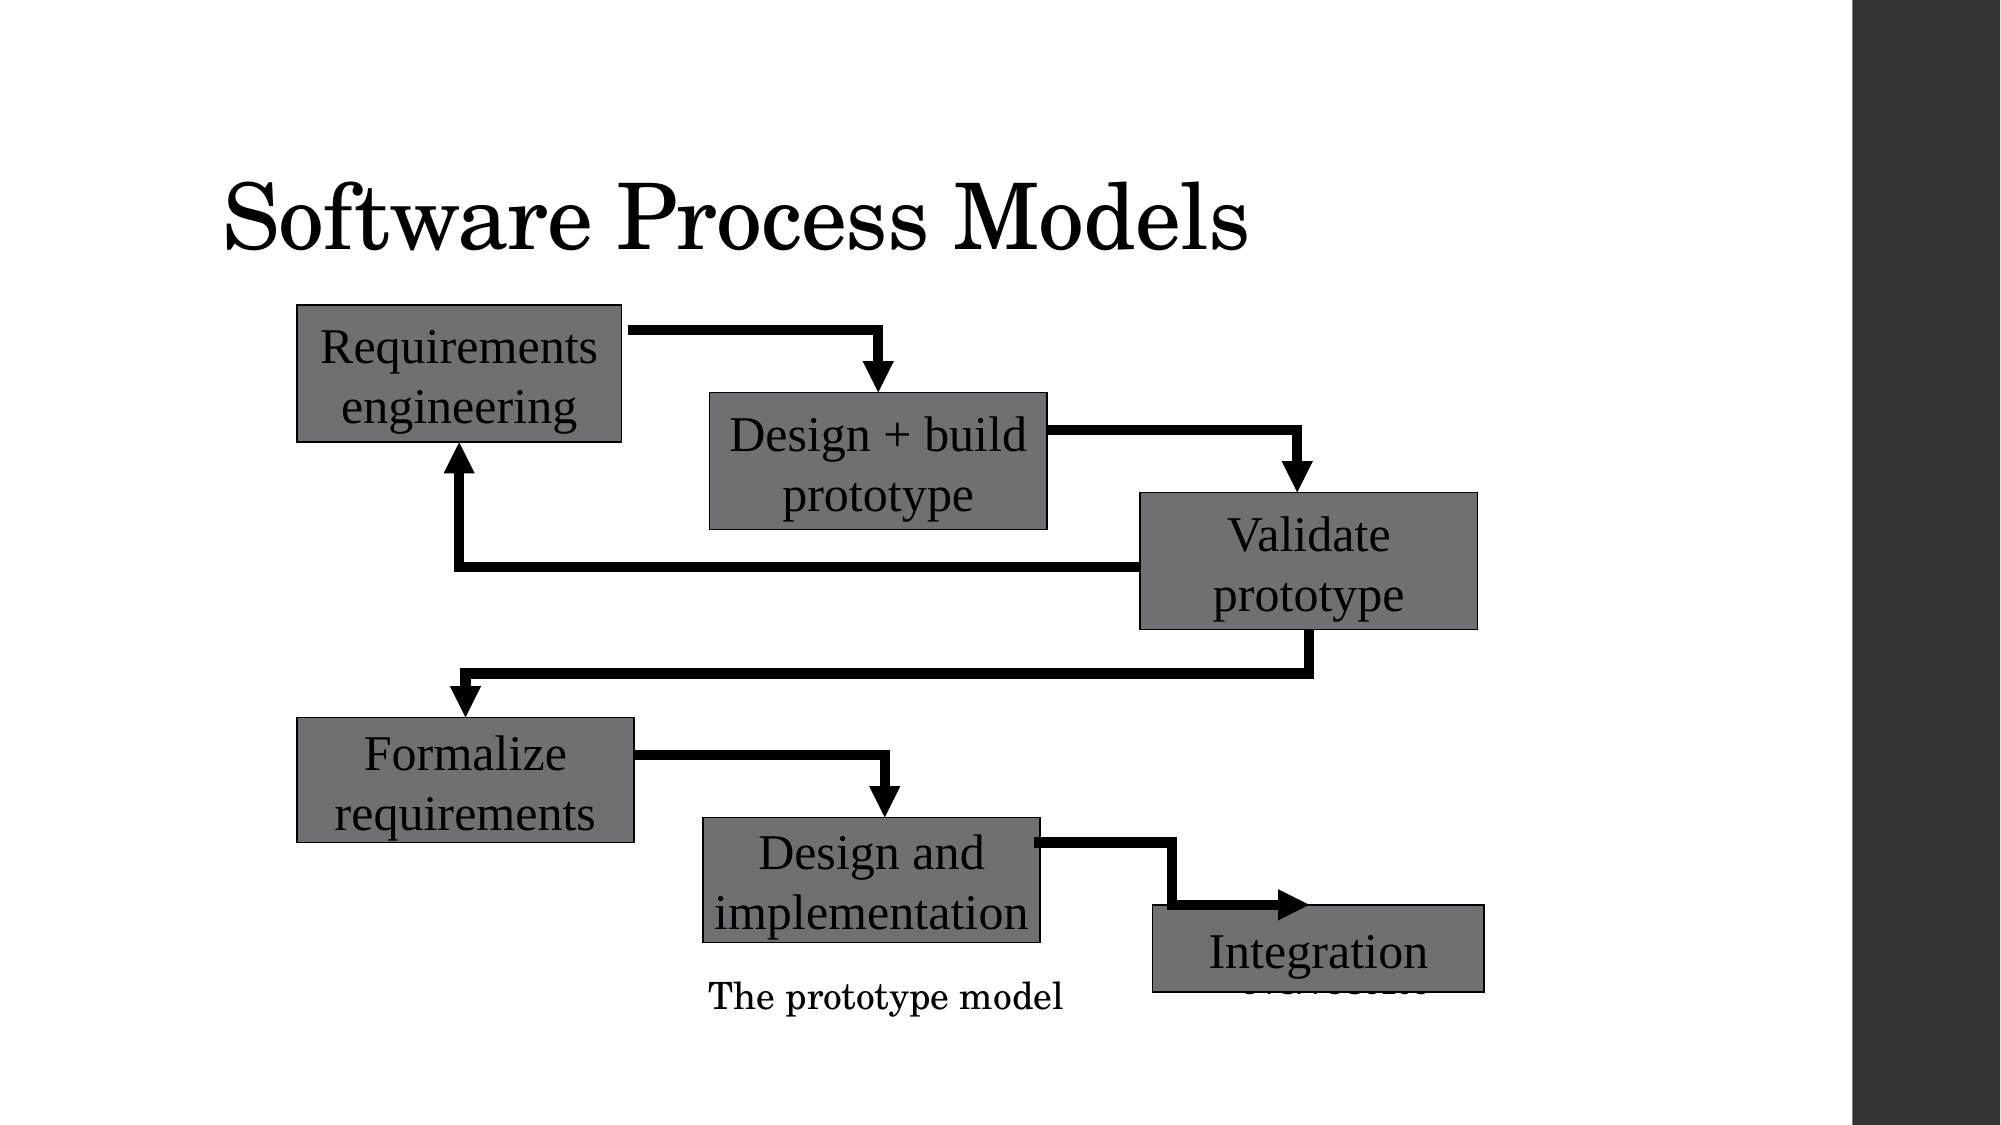

# Software Process Models
Requirements
engineering
Design + build
prototype
Validate
prototype
Formalize
requirements
Design and
implementation
Integration
UTSA CS5103
The prototype model